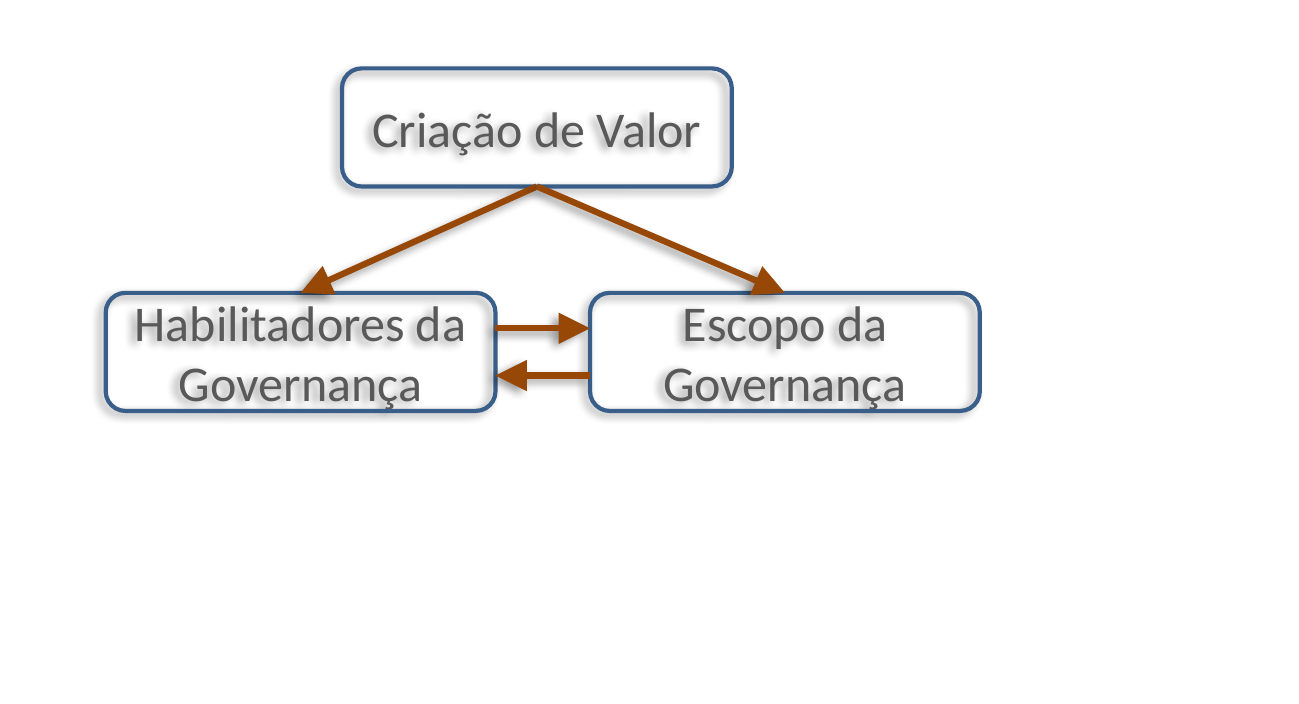

Criação de Valor
Habilitadores da Governança
Escopo da Governança